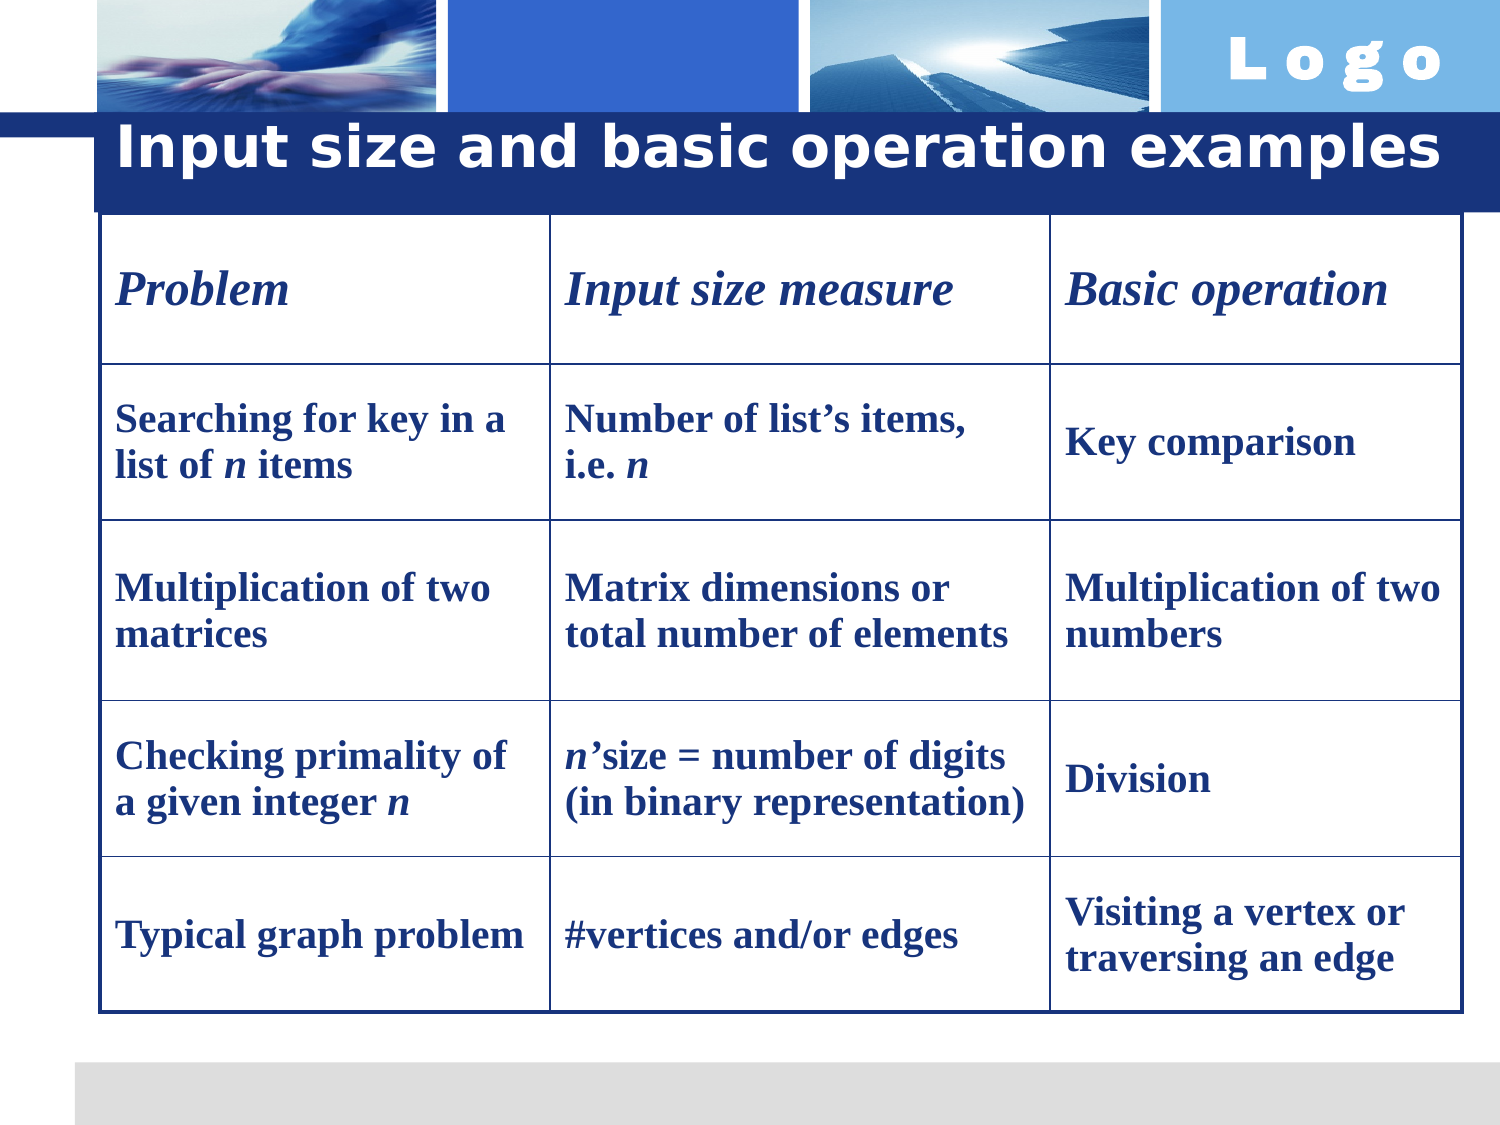

# Input size and basic operation examples
| Problem | Input size measure | Basic operation |
| --- | --- | --- |
| Searching for key in a list of n items | Number of list’s items, i.e. n | Key comparison |
| Multiplication of two matrices | Matrix dimensions or total number of elements | Multiplication of two numbers |
| Checking primality of a given integer n | n’size = number of digits (in binary representation) | Division |
| Typical graph problem | #vertices and/or edges | Visiting a vertex or traversing an edge |